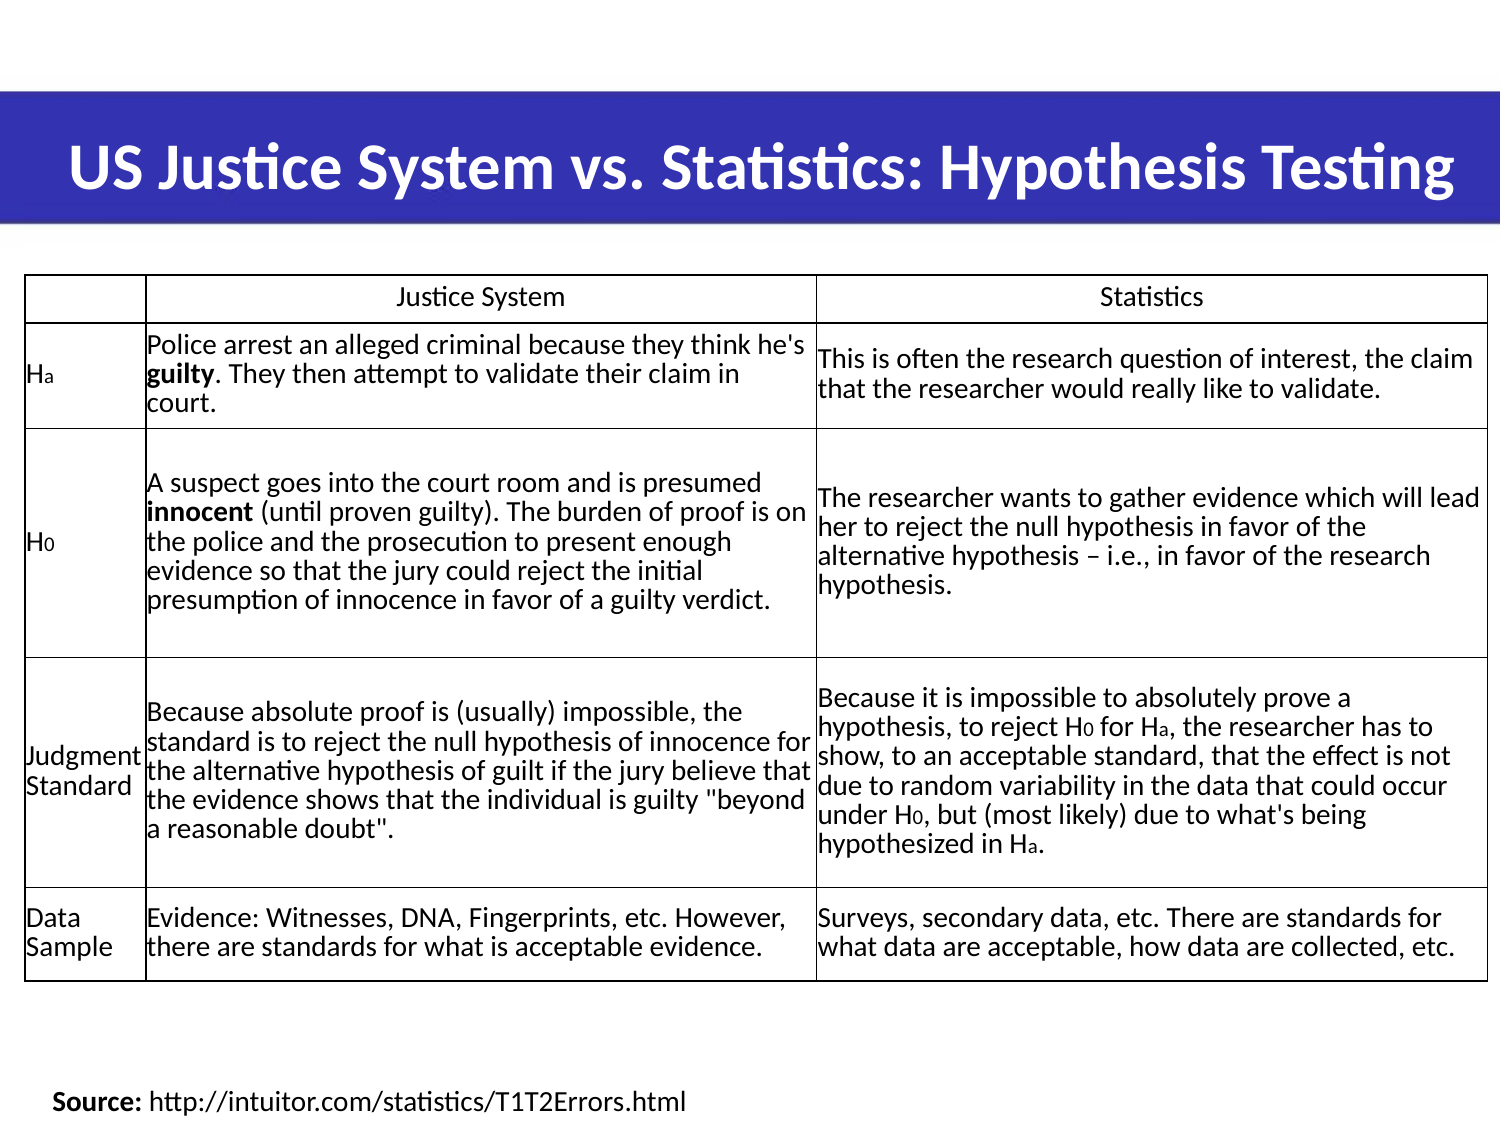

# US Justice System vs. Statistics: Hypothesis Testing
|  | Justice System | Statistics |
| --- | --- | --- |
| Ha | Police arrest an alleged criminal because they think he's guilty. They then attempt to validate their claim in court. | This is often the research question of interest, the claim that the researcher would really like to validate. |
| H0 | A suspect goes into the court room and is presumed innocent (until proven guilty). The burden of proof is on the police and the prosecution to present enough evidence so that the jury could reject the initial presumption of innocence in favor of a guilty verdict. | The researcher wants to gather evidence which will lead her to reject the null hypothesis in favor of the alternative hypothesis – i.e., in favor of the research hypothesis. |
| Judgment Standard | Because absolute proof is (usually) impossible, the standard is to reject the null hypothesis of innocence for the alternative hypothesis of guilt if the jury believe that the evidence shows that the individual is guilty "beyond a reasonable doubt". | Because it is impossible to absolutely prove a hypothesis, to reject H0 for Ha, the researcher has to show, to an acceptable standard, that the effect is not due to random variability in the data that could occur under H0, but (most likely) due to what's being hypothesized in Ha. |
| Data Sample | Evidence: Witnesses, DNA, Fingerprints, etc. However, there are standards for what is acceptable evidence. | Surveys, secondary data, etc. There are standards for what data are acceptable, how data are collected, etc. |
Source: http://intuitor.com/statistics/T1T2Errors.html